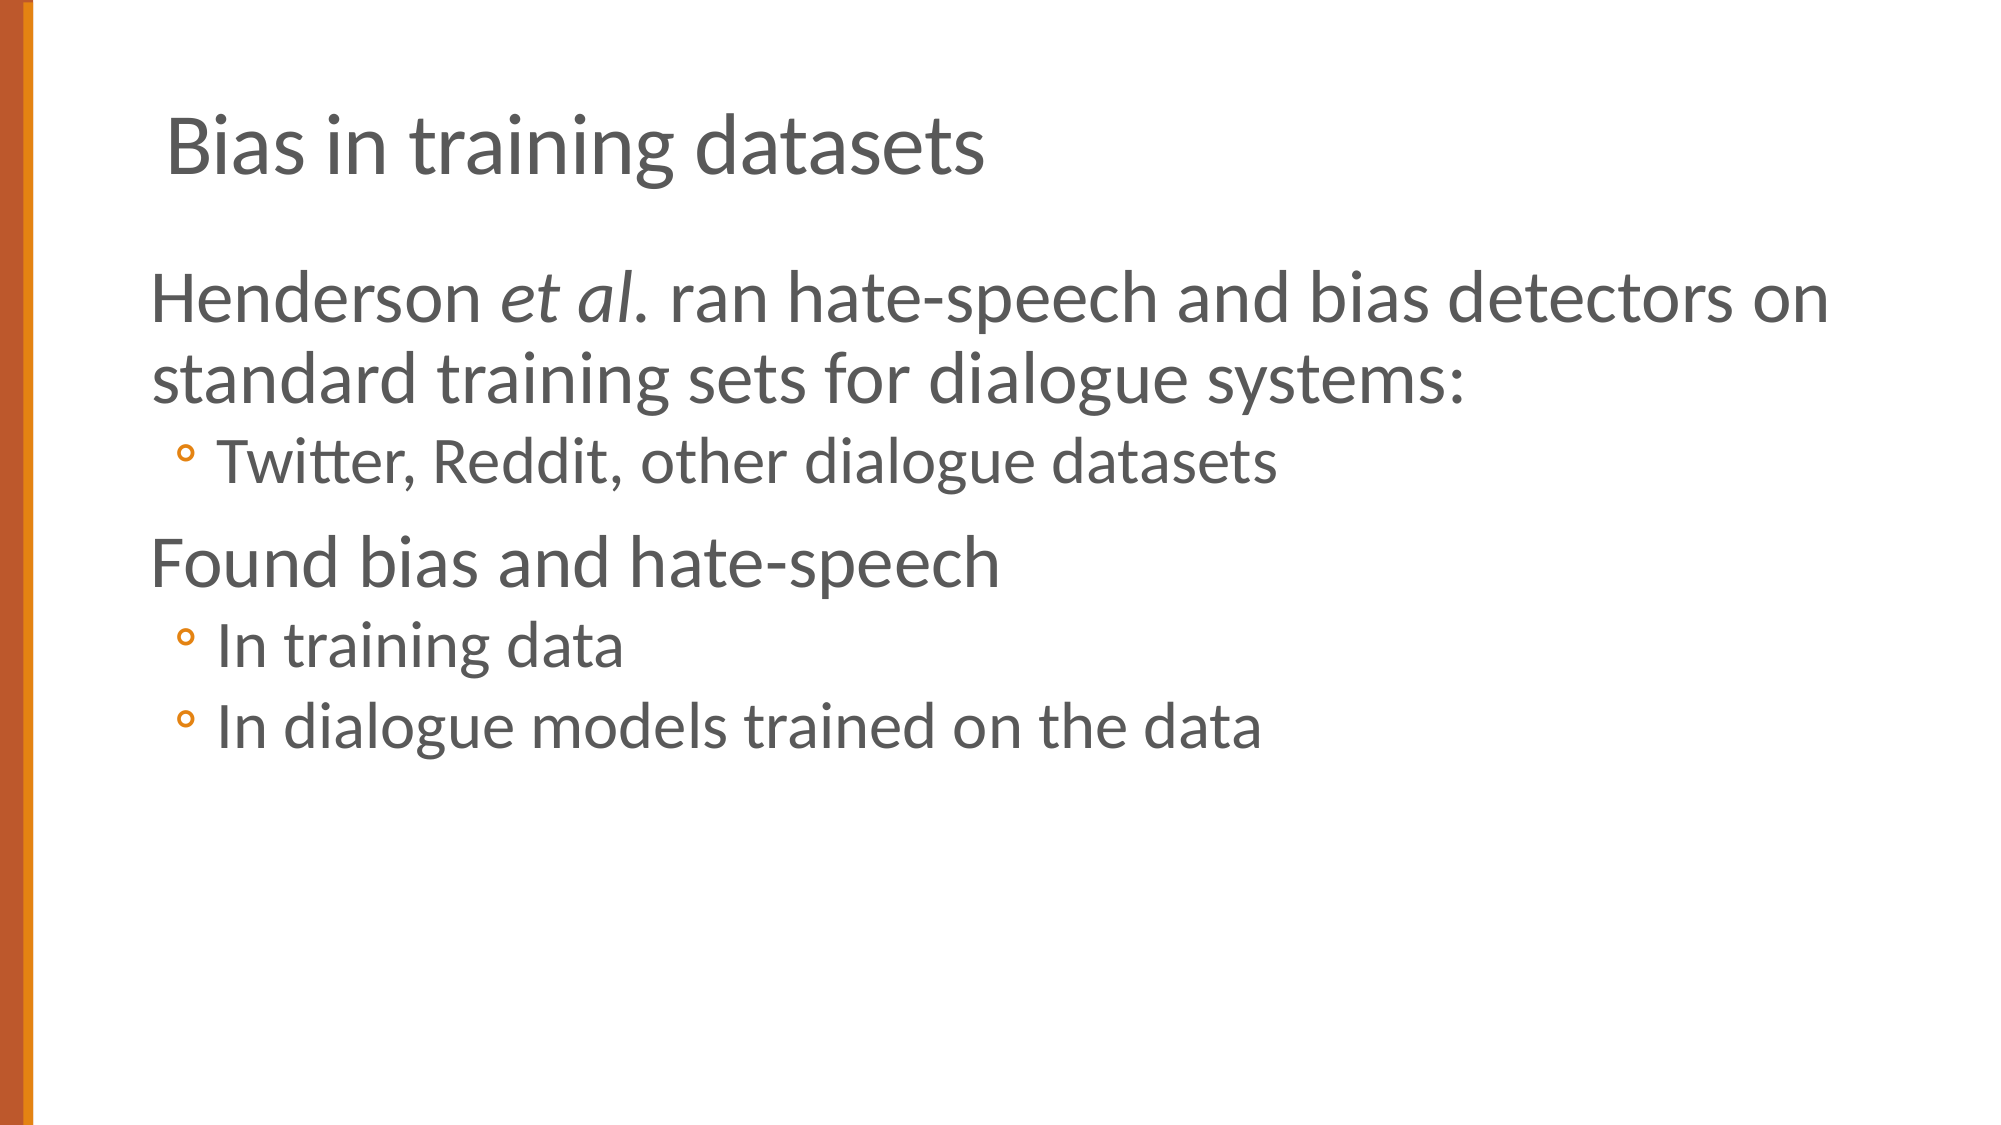

# Bias in training datasets
Henderson et al. ran hate-speech and bias detectors on standard training sets for dialogue systems:
Twitter, Reddit, other dialogue datasets
Found bias and hate-speech
In training data
In dialogue models trained on the data